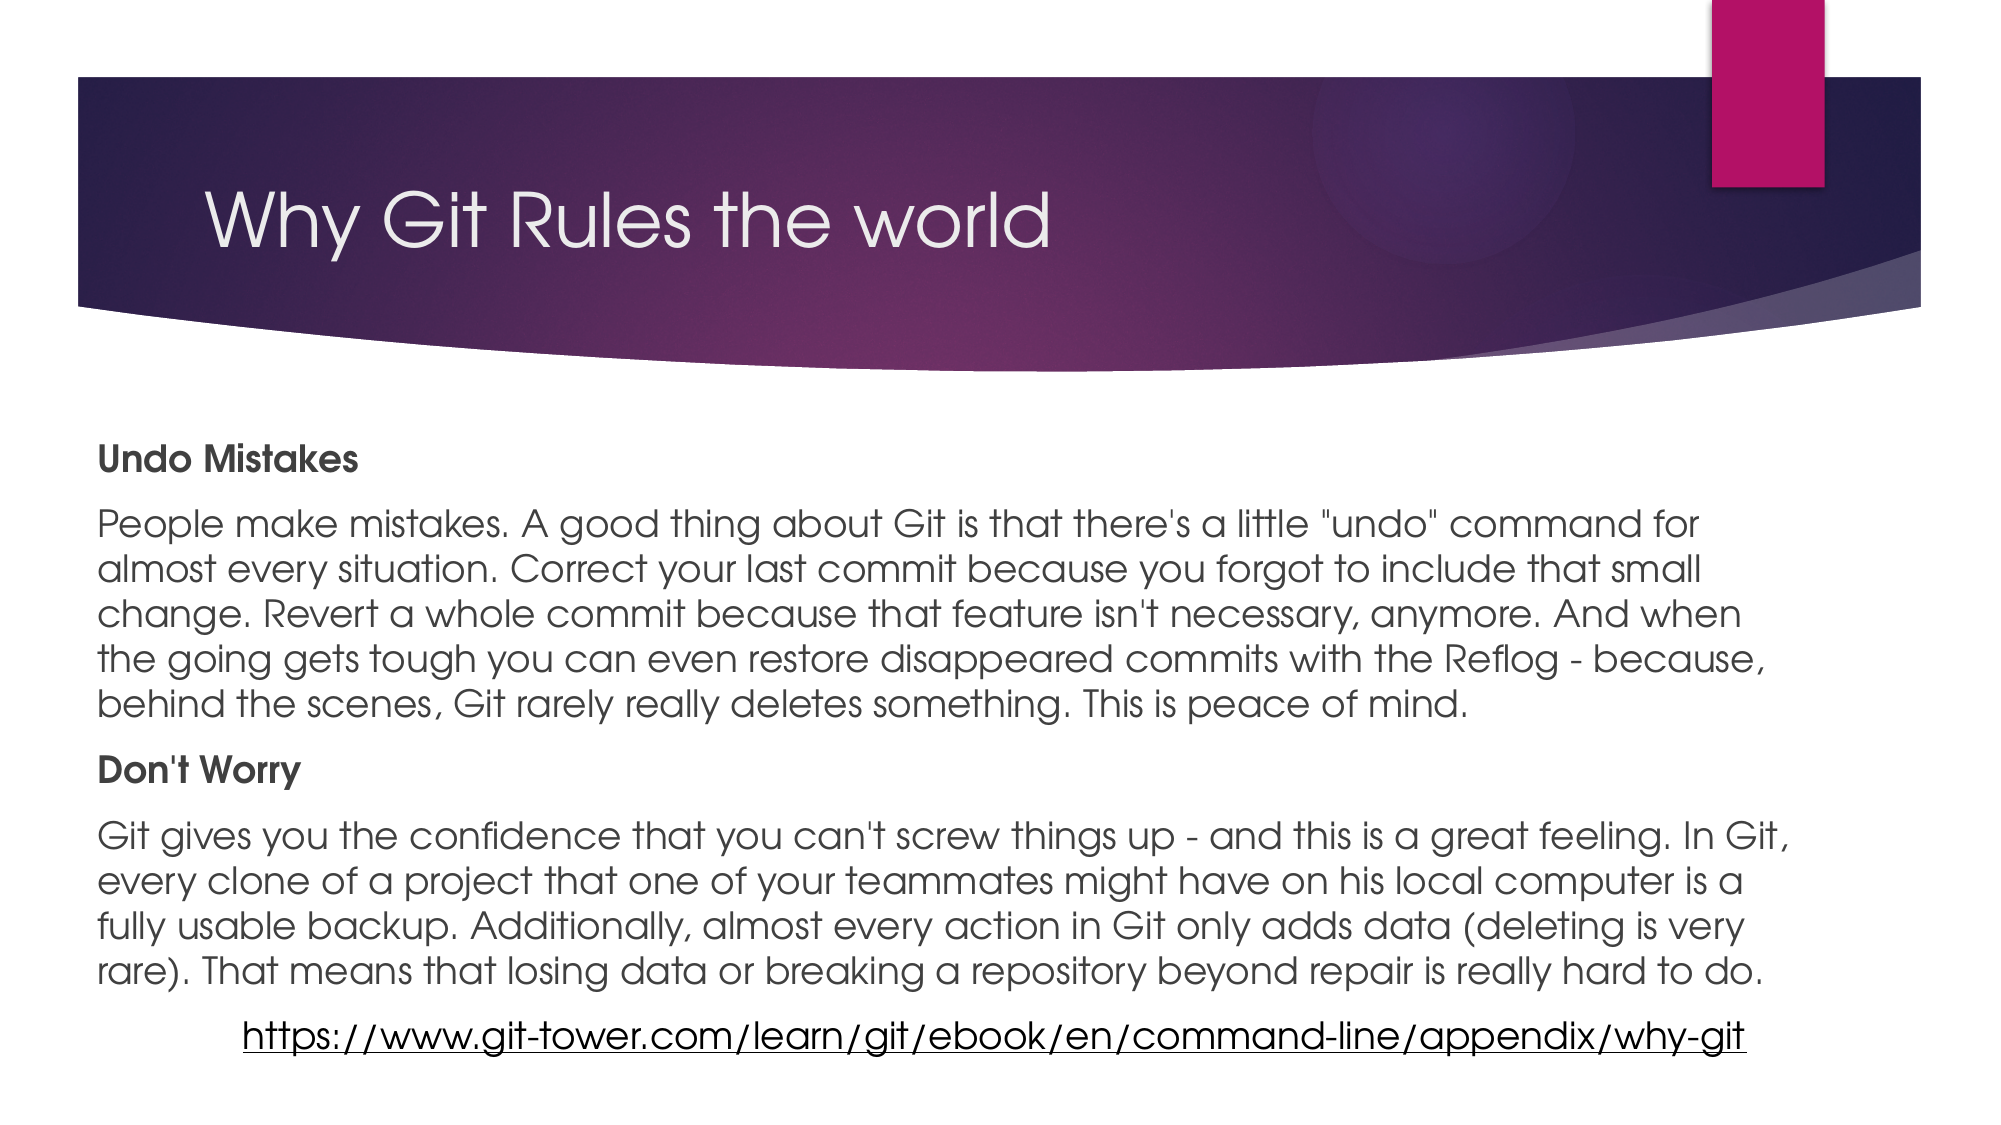

# Why Git Rules the world
Undo Mistakes
People make mistakes. A good thing about Git is that there's a little "undo" command for almost every situation. Correct your last commit because you forgot to include that small change. Revert a whole commit because that feature isn't necessary, anymore. And when the going gets tough you can even restore disappeared commits with the Reflog - because, behind the scenes, Git rarely really deletes something. This is peace of mind.
Don't Worry
Git gives you the confidence that you can't screw things up - and this is a great feeling. In Git, every clone of a project that one of your teammates might have on his local computer is a fully usable backup. Additionally, almost every action in Git only adds data (deleting is very rare). That means that losing data or breaking a repository beyond repair is really hard to do.
https://www.git-tower.com/learn/git/ebook/en/command-line/appendix/why-git